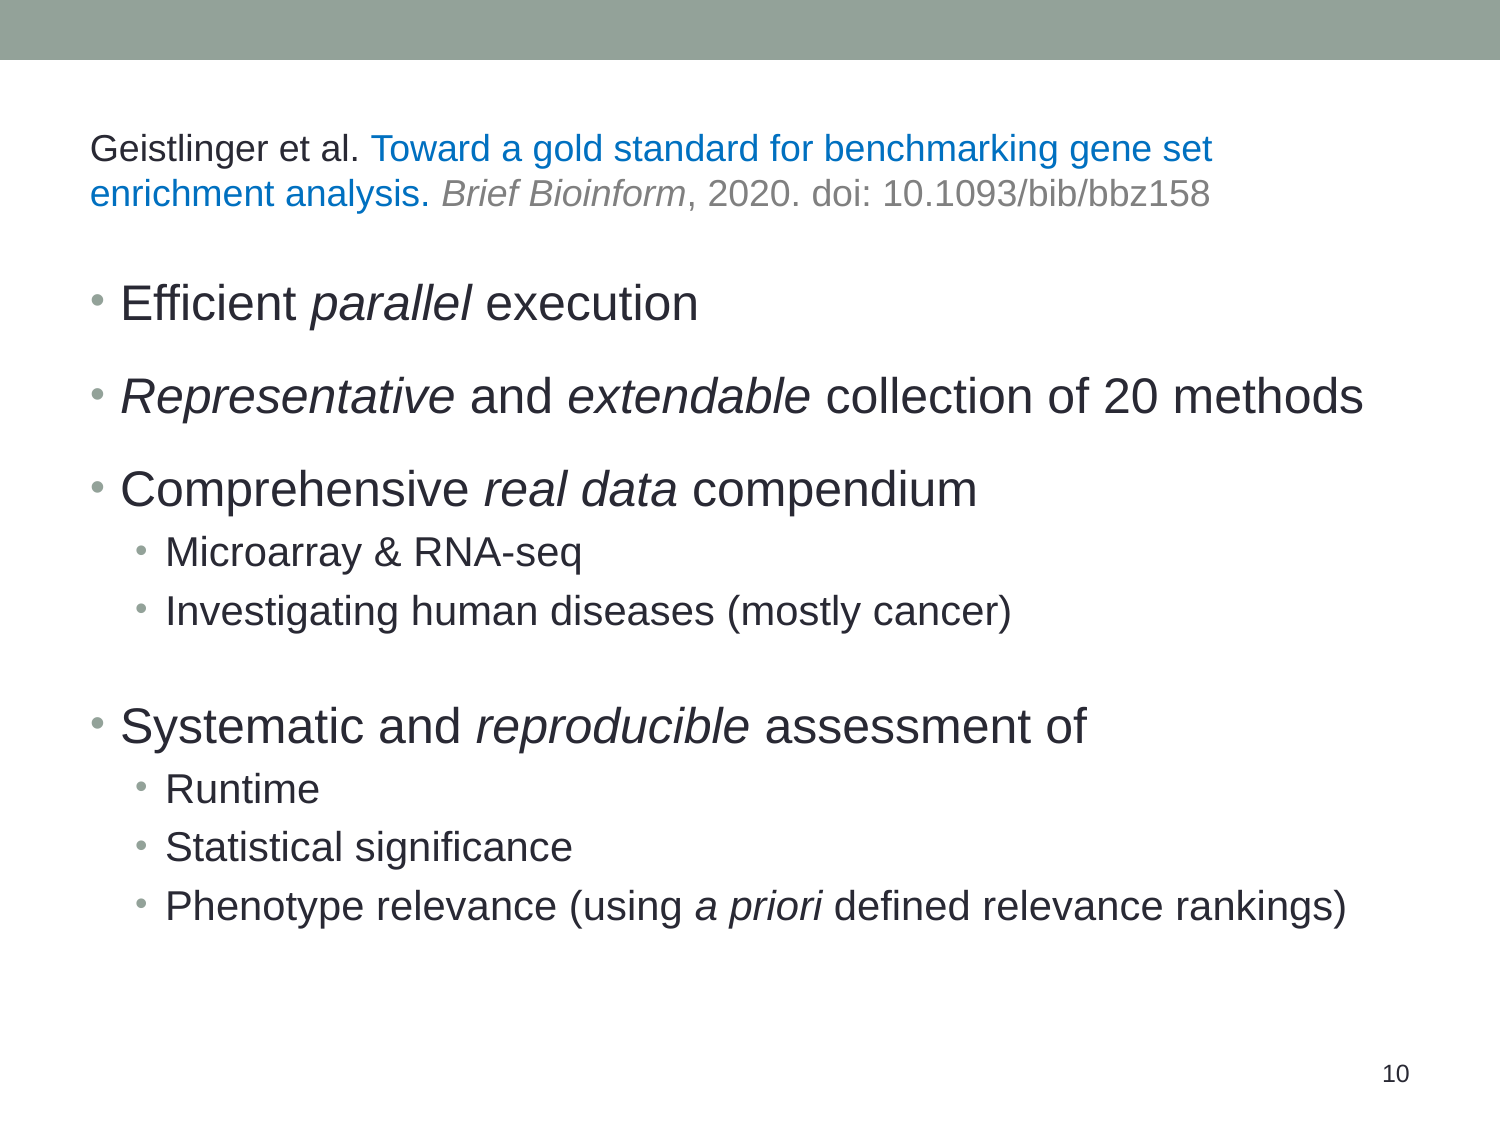

Geistlinger et al. Toward a gold standard for benchmarking gene set enrichment analysis. Brief Bioinform, 2020. doi: 10.1093/bib/bbz158
Efficient parallel execution

Representative and extendable collection of 20 methods

Comprehensive real data compendium
Microarray & RNA-seq
Investigating human diseases (mostly cancer)

Systematic and reproducible assessment of
Runtime
Statistical significance
Phenotype relevance (using a priori defined relevance rankings)
10